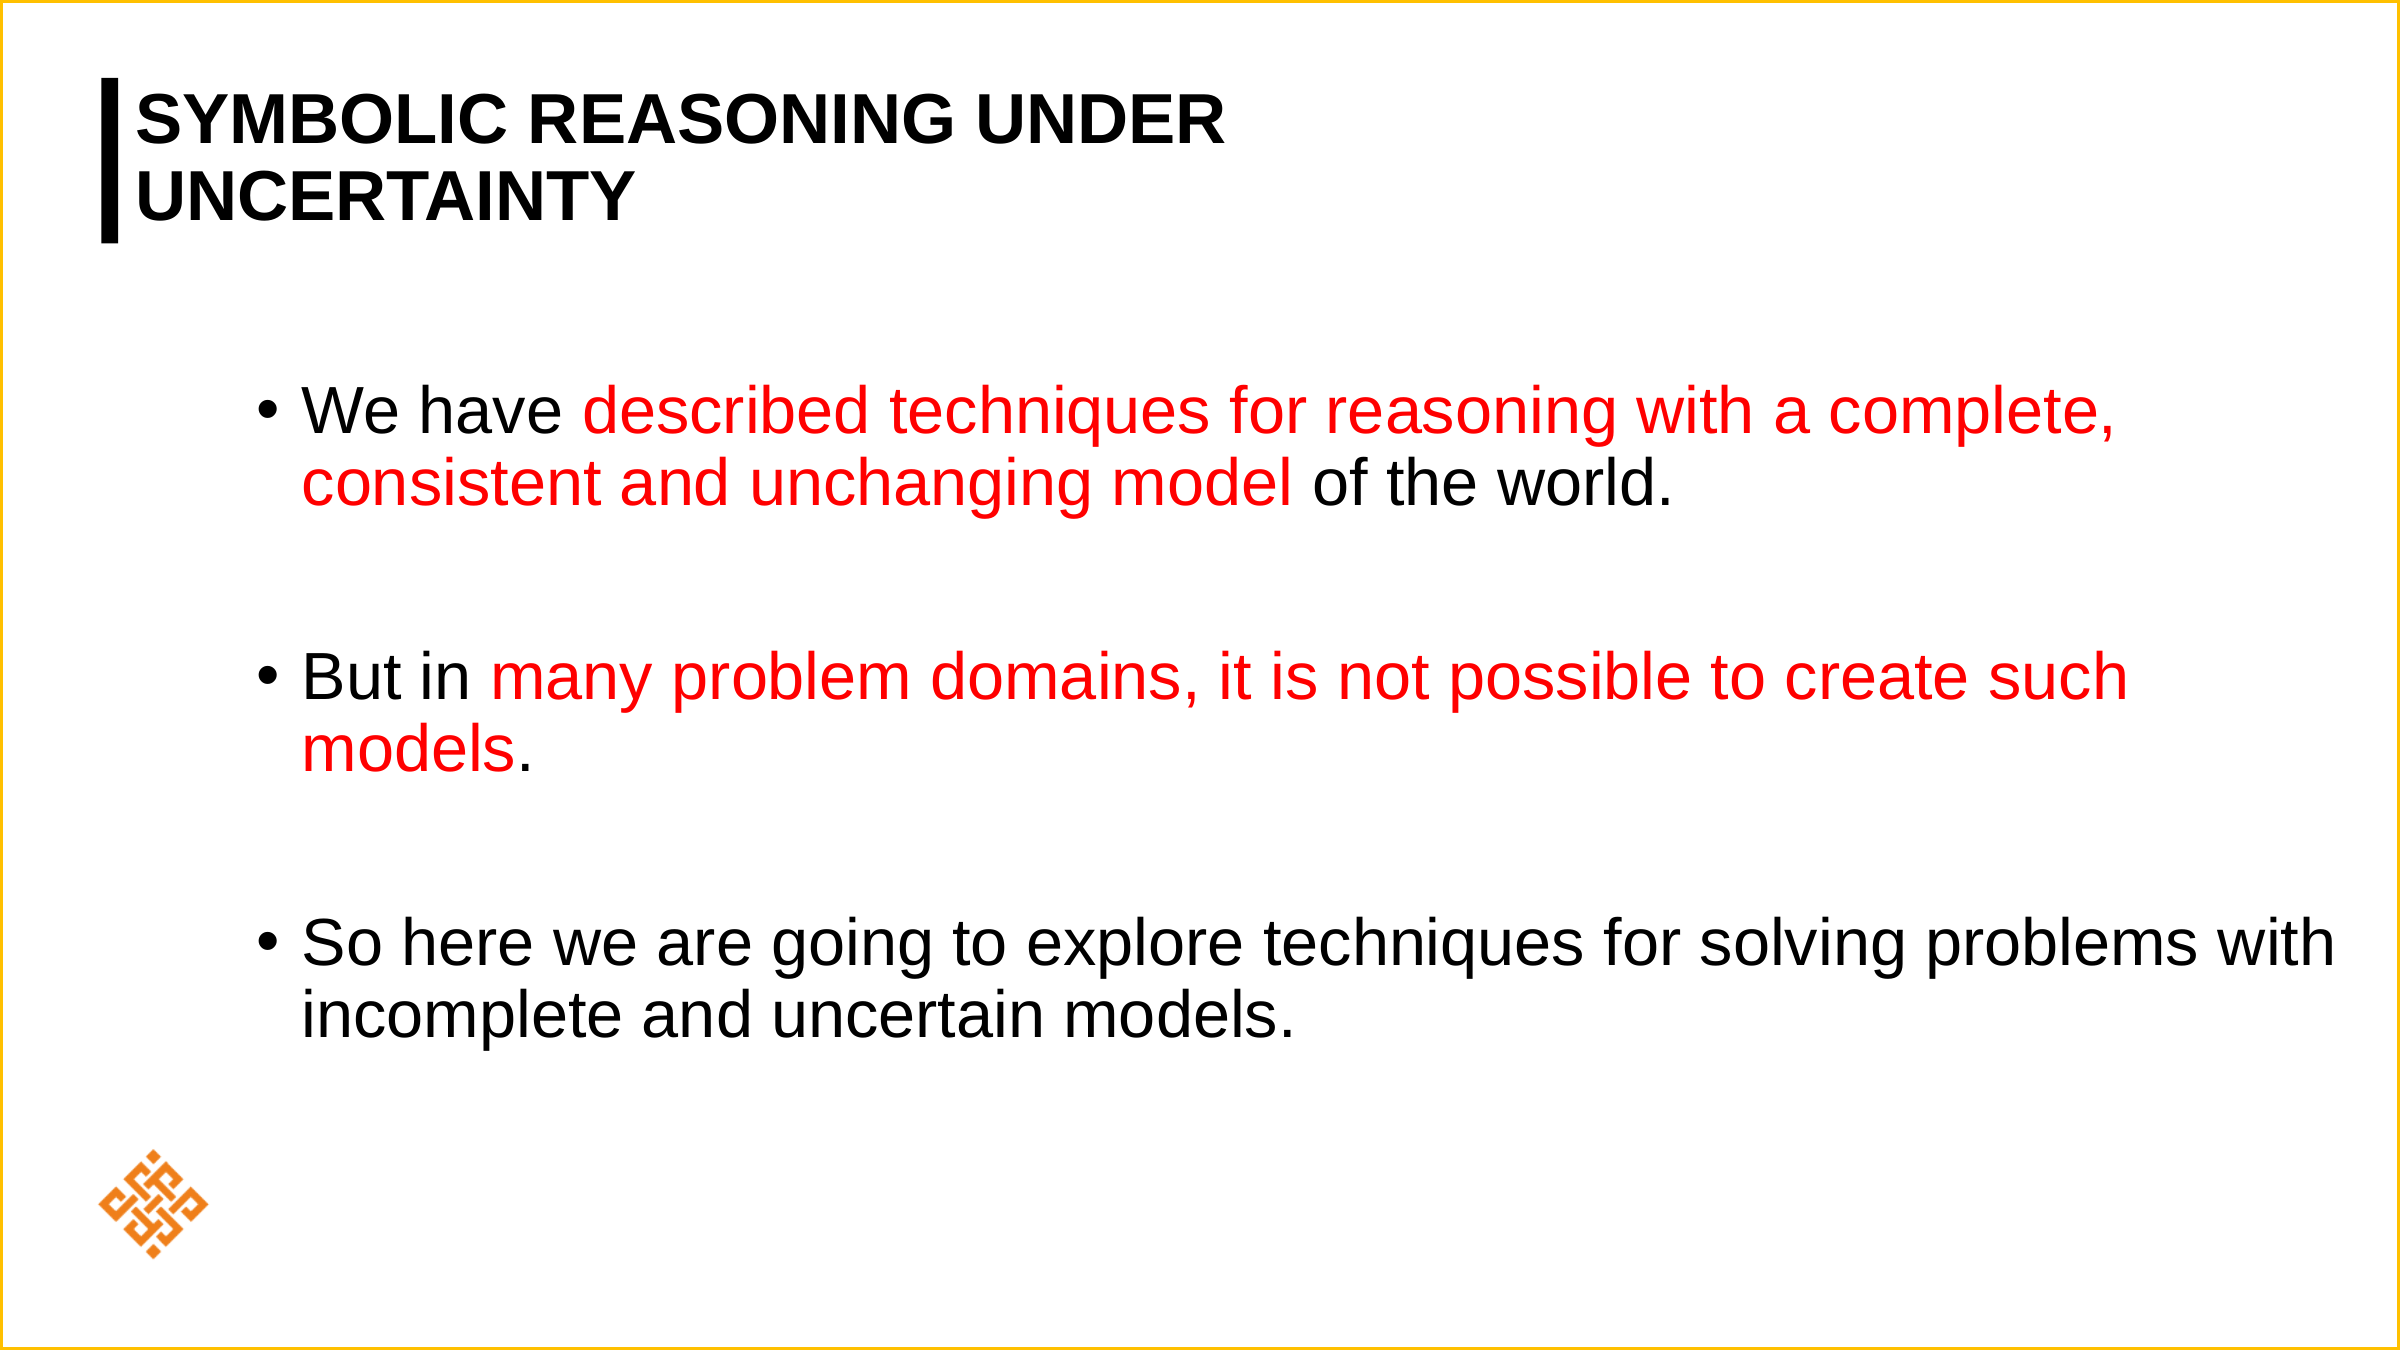

# Symbolic Reasoning under Uncertainty

We have described techniques for reasoning with a complete, consistent and unchanging model of the world.

But in many problem domains, it is not possible to create such models.

So here we are going to explore techniques for solving problems with incomplete and uncertain models.